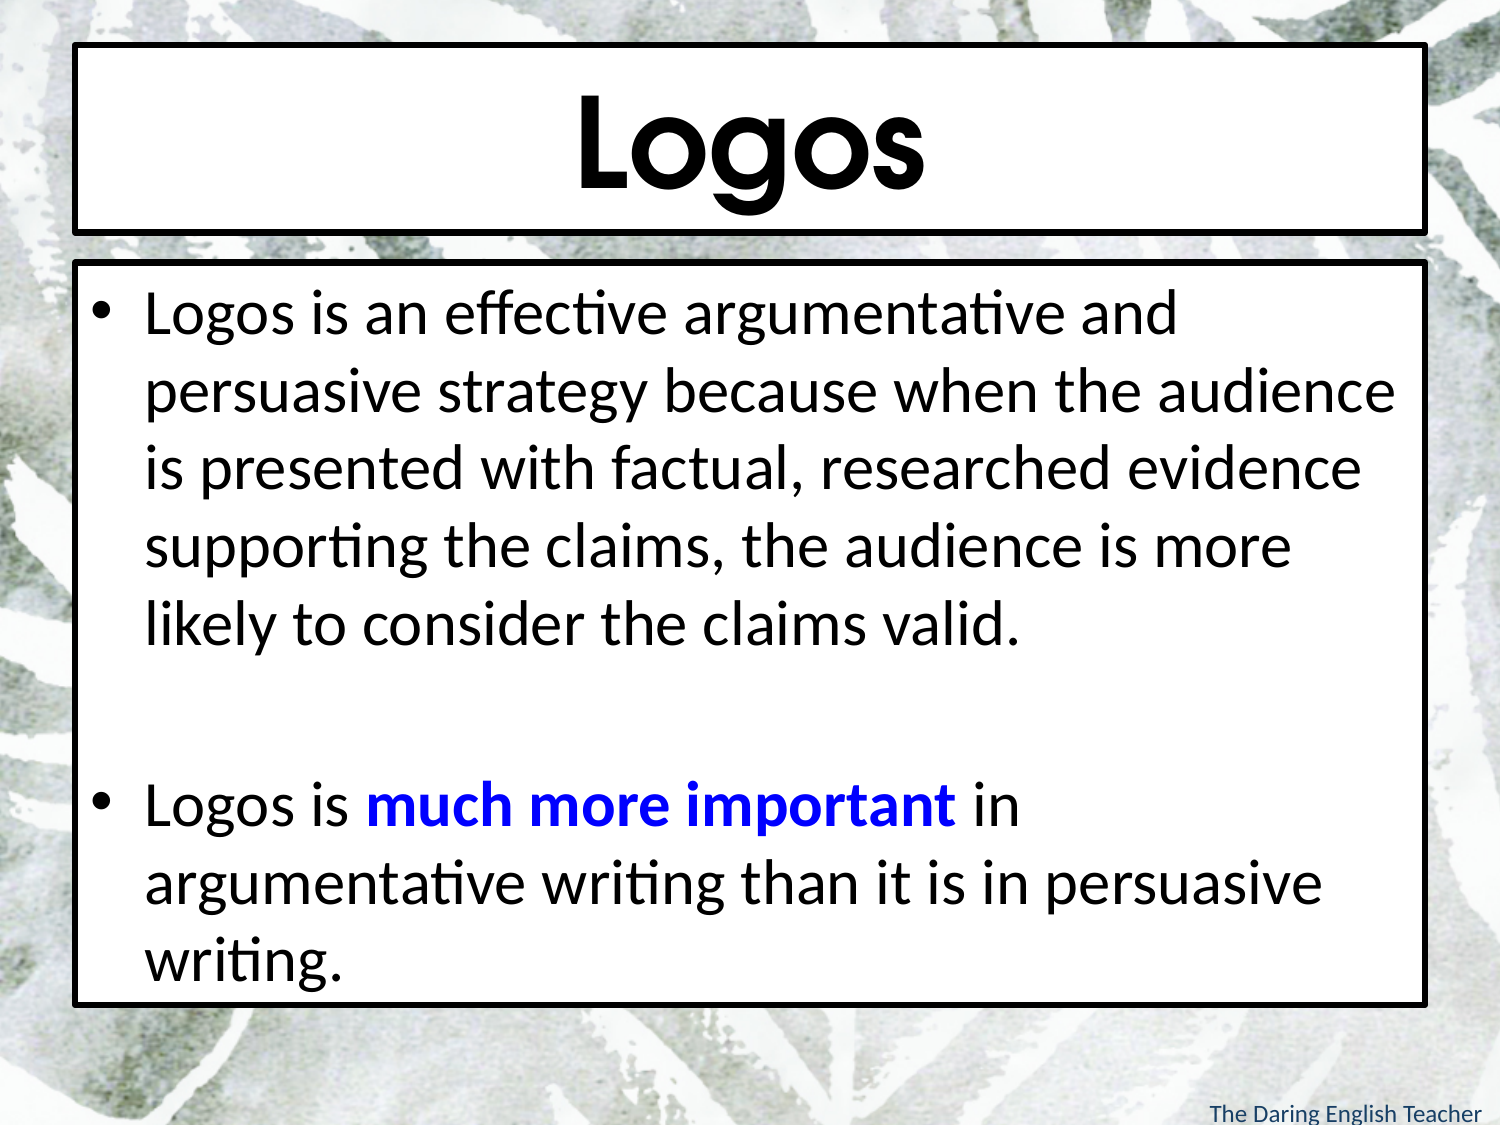

# Logos
Logos is an effective argumentative and persuasive strategy because when the audience is presented with factual, researched evidence supporting the claims, the audience is more likely to consider the claims valid.

Logos is much more important in argumentative writing than it is in persuasive writing.